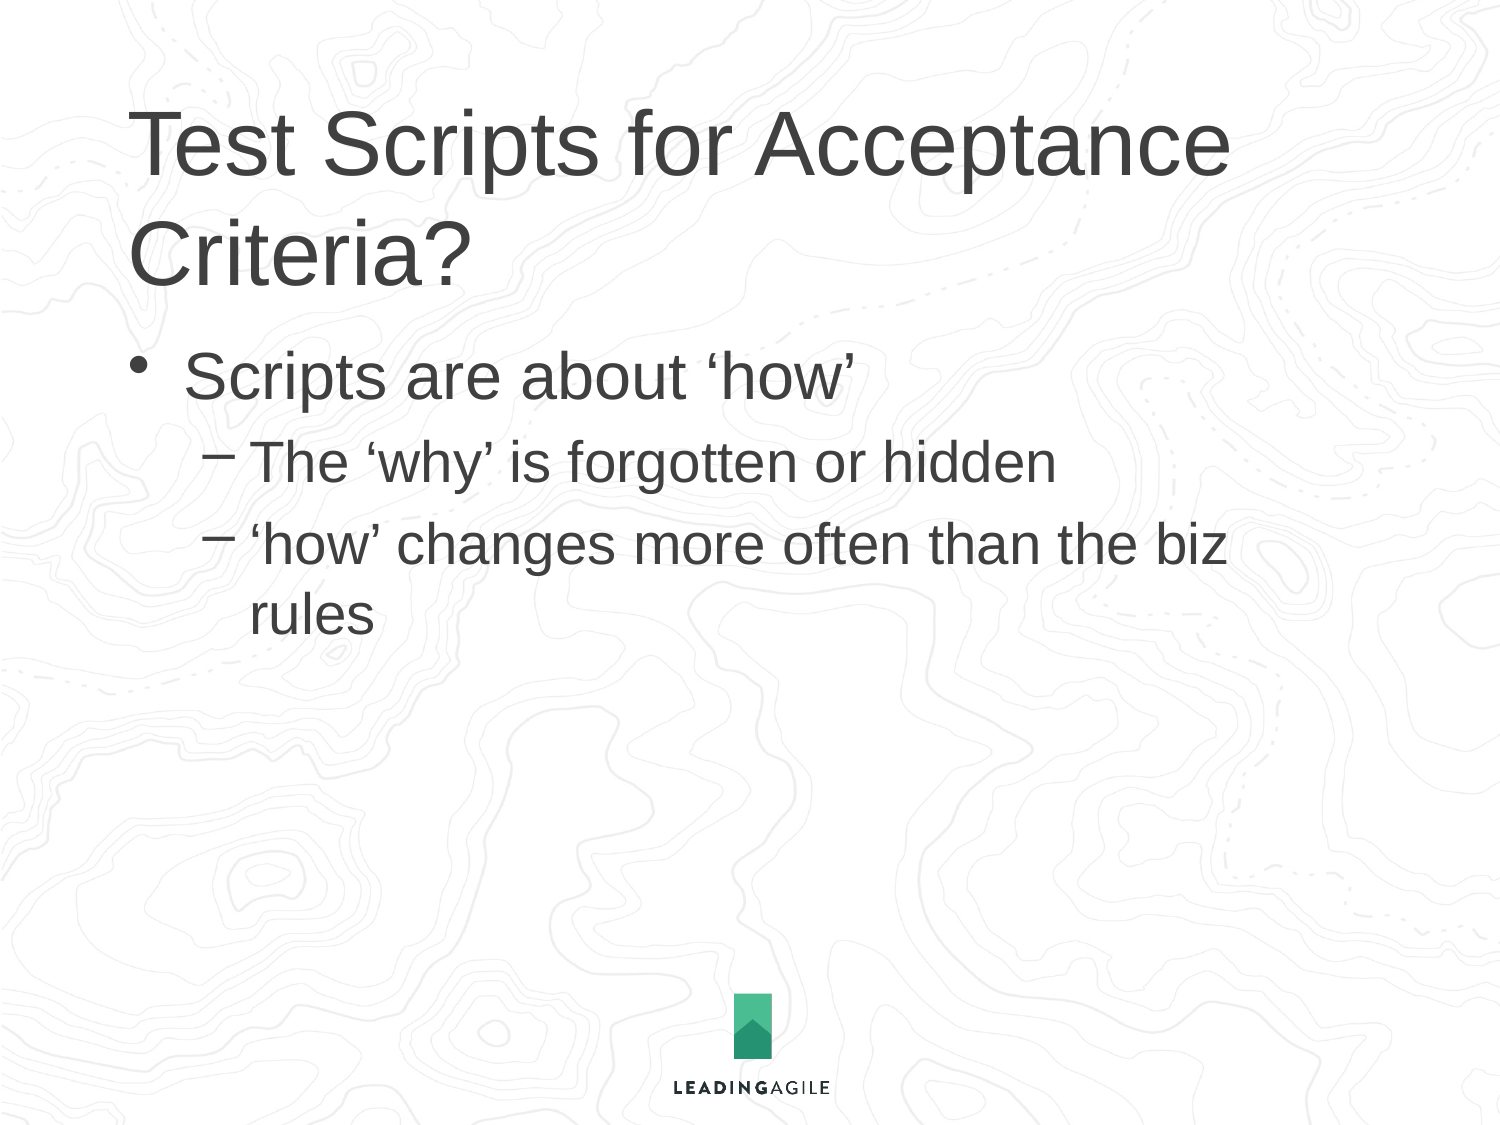

# Test Scripts for Acceptance Criteria?
Scripts are about ‘how’
The ‘why’ is forgotten or hidden
‘how’ changes more often than the biz rules